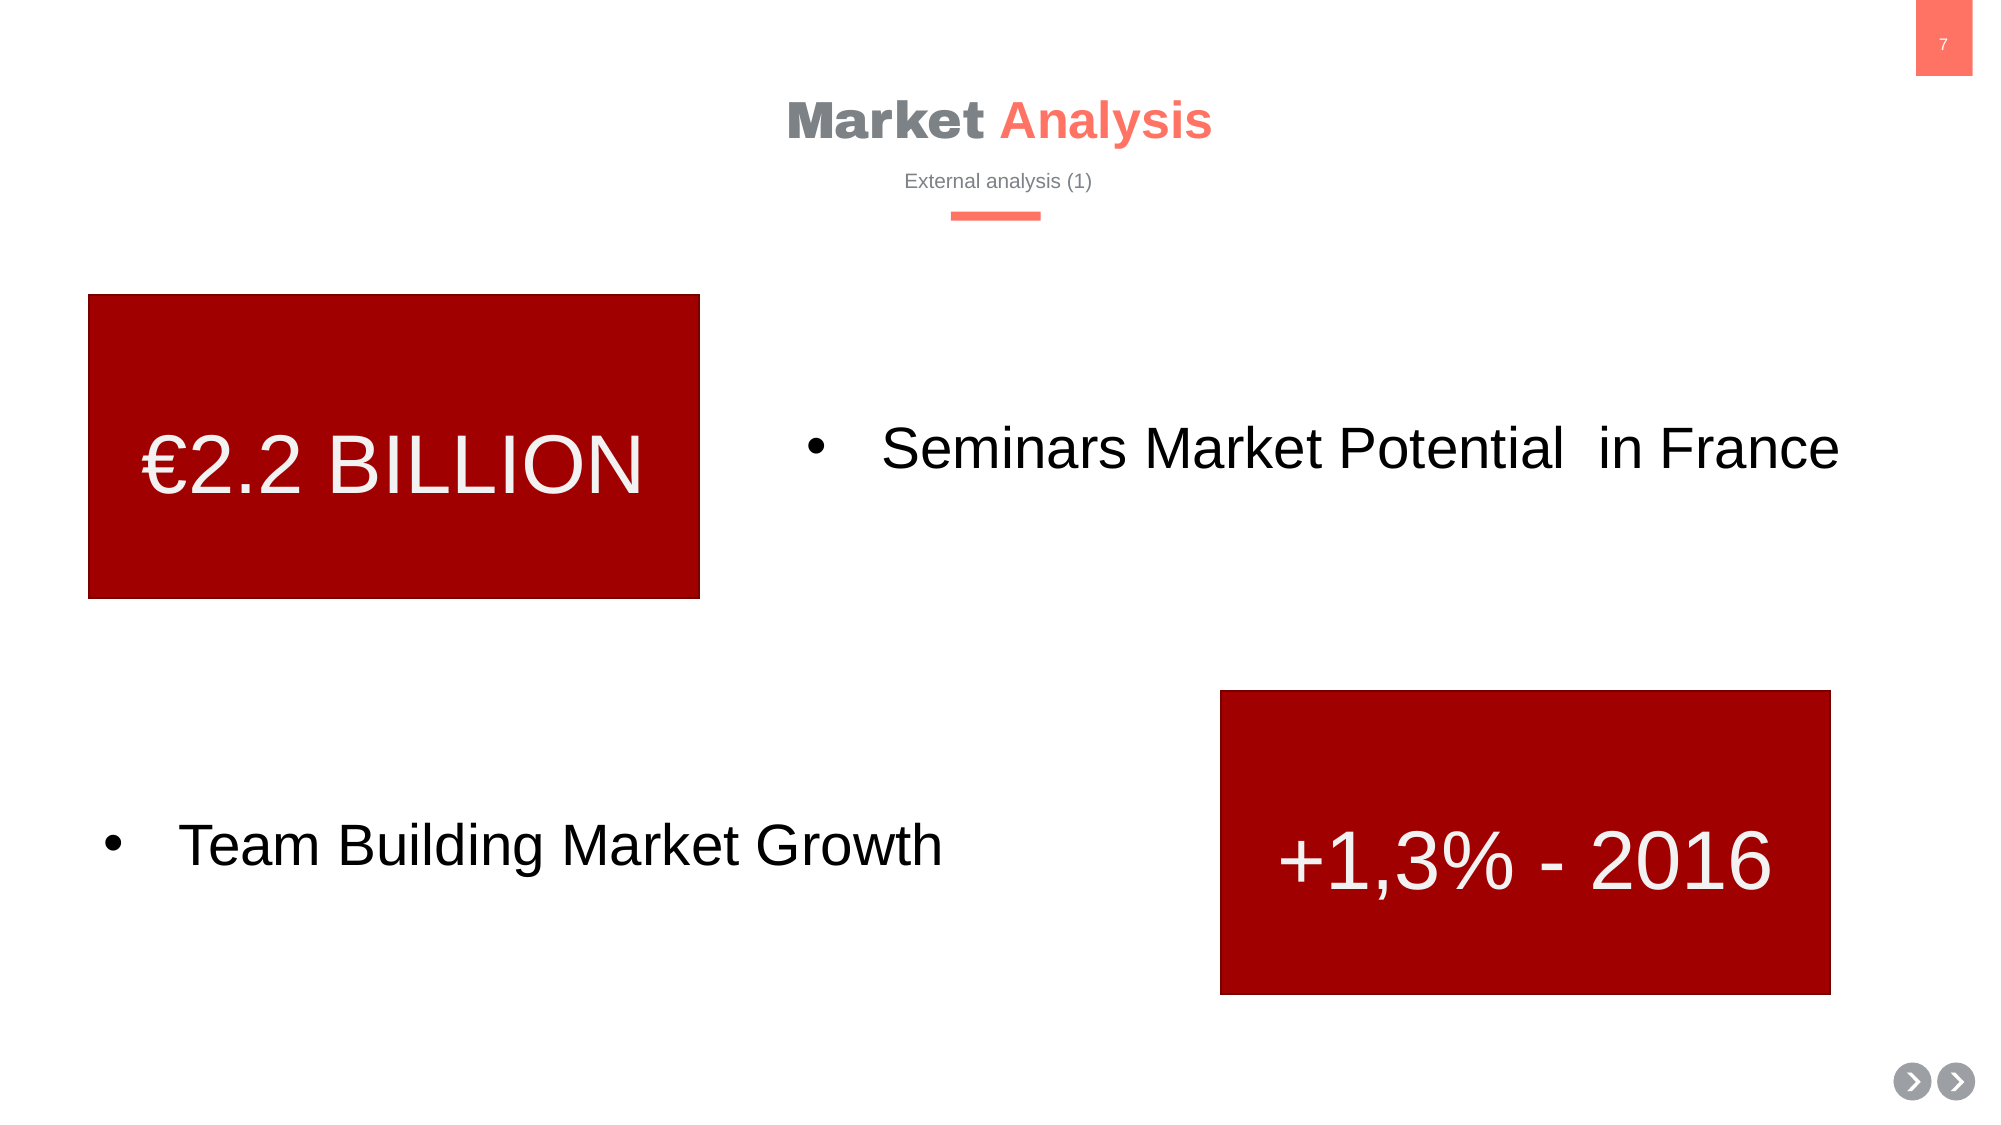

# Market Analysis
External analysis (1)

€2.2 BILLION
Seminars Market Potential  in France

+1,3% - 2016
Team Building Market Growth